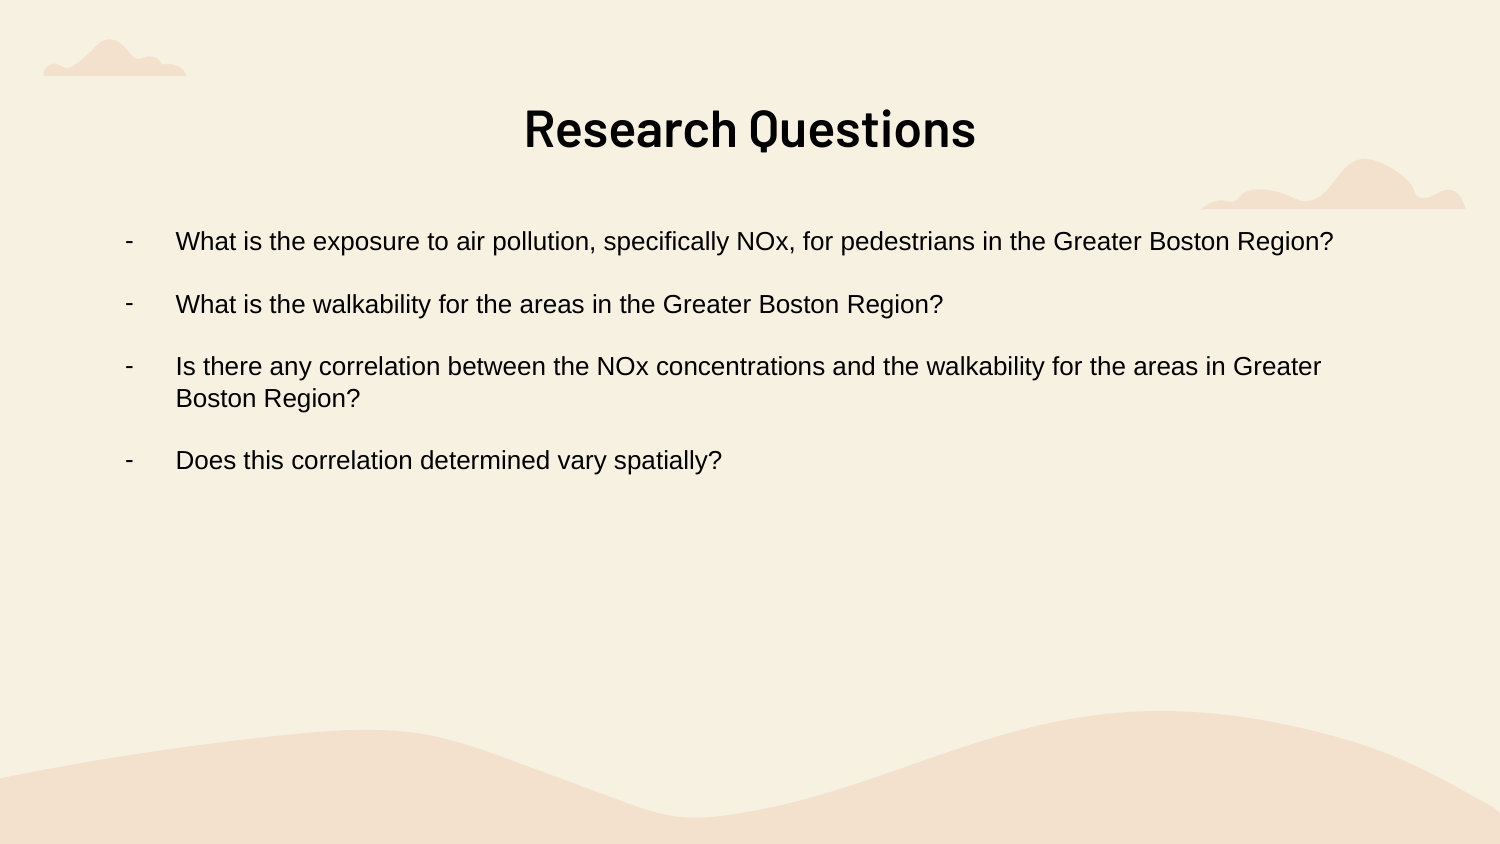

Research Questions
What is the exposure to air pollution, specifically NOx, for pedestrians in the Greater Boston Region?

What is the walkability for the areas in the Greater Boston Region?

Is there any correlation between the NOx concentrations and the walkability for the areas in Greater Boston Region?

Does this correlation determined vary spatially?